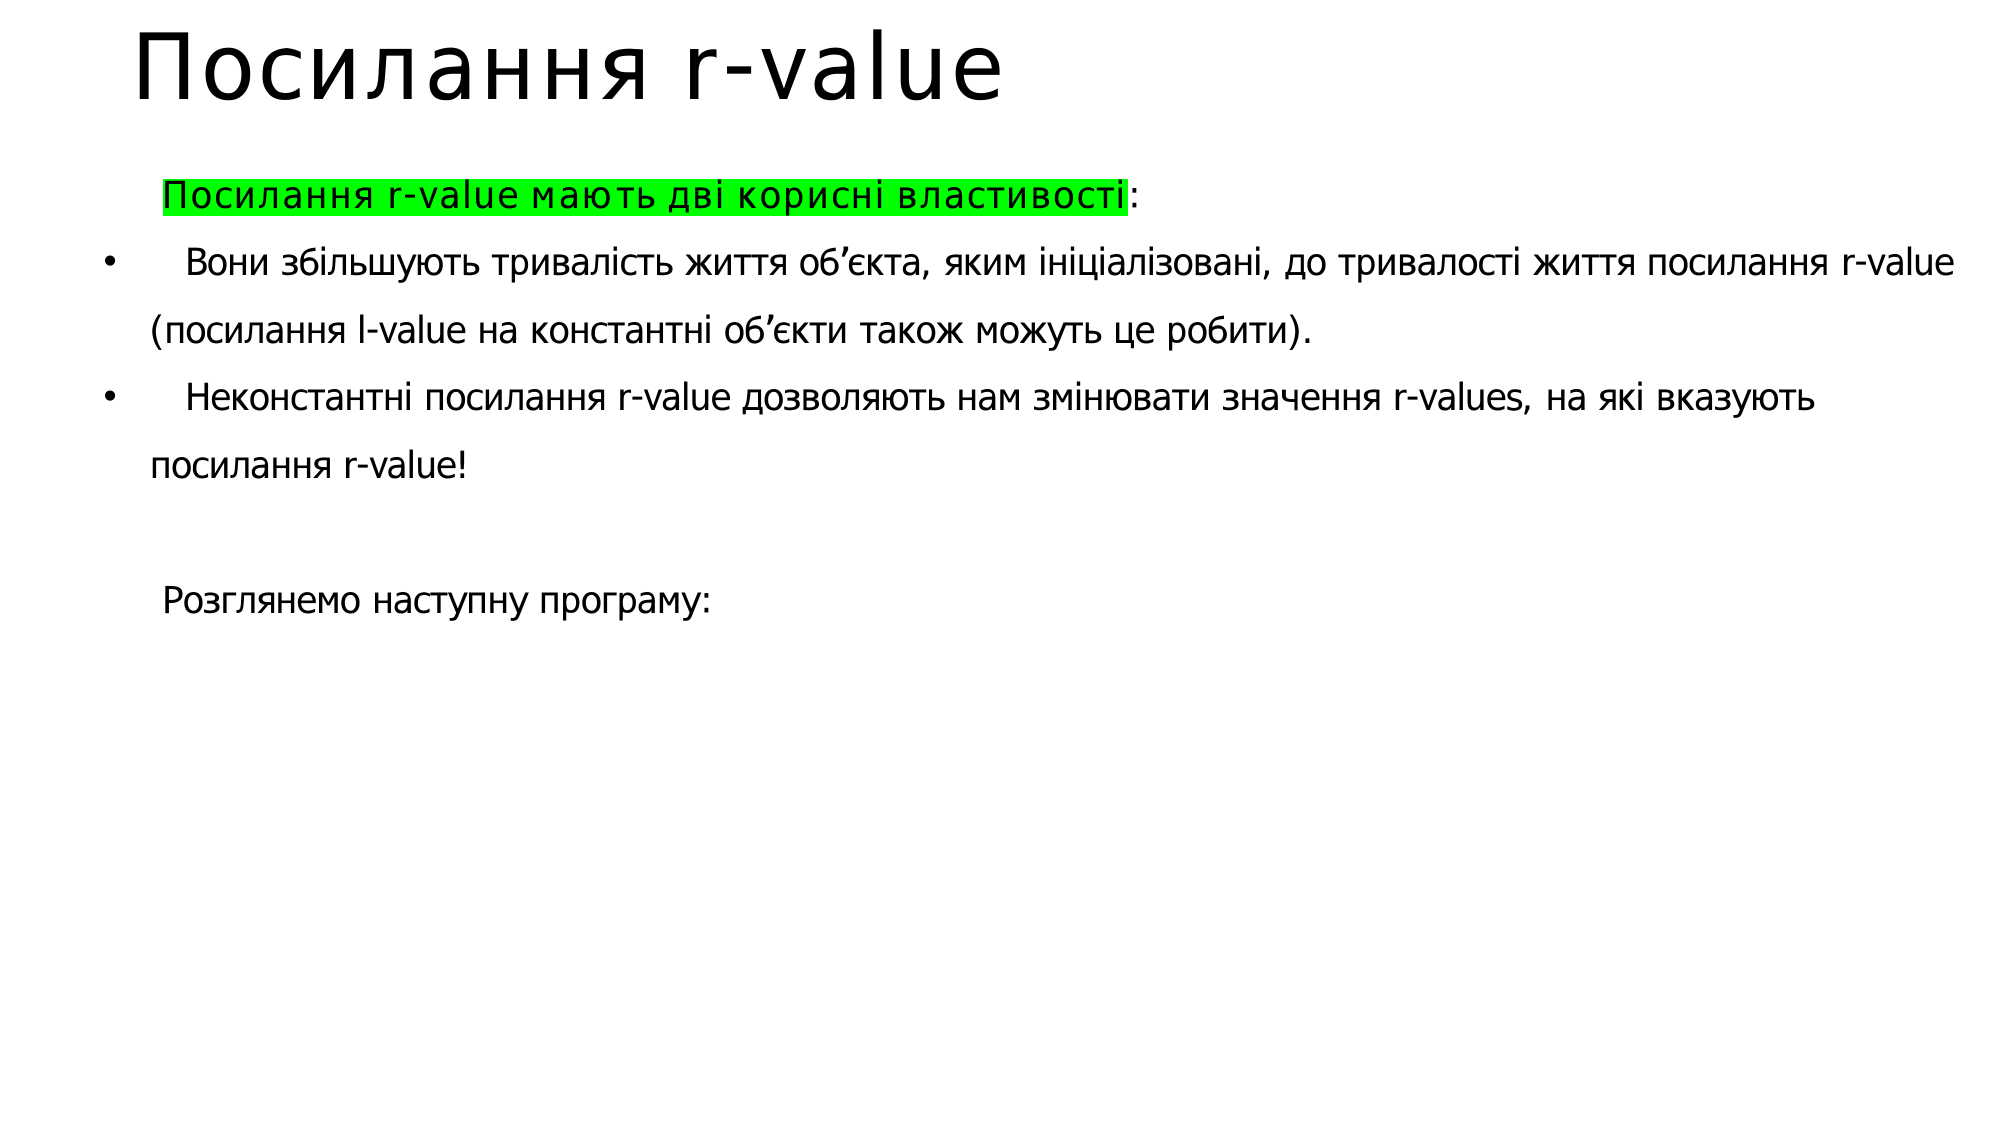

# Посилання r-value
Посилання r-value мають дві корисні властивості:
   Вони збільшують тривалість життя об’єкта, яким ініціалізовані, до тривалості життя посилання r-value (посилання l-value на константні об’єкти також можуть це робити).
   Неконстантні посилання r-value дозволяють нам змінювати значення r-values, на які вказують посилання r-value!

Розглянемо наступну програму: